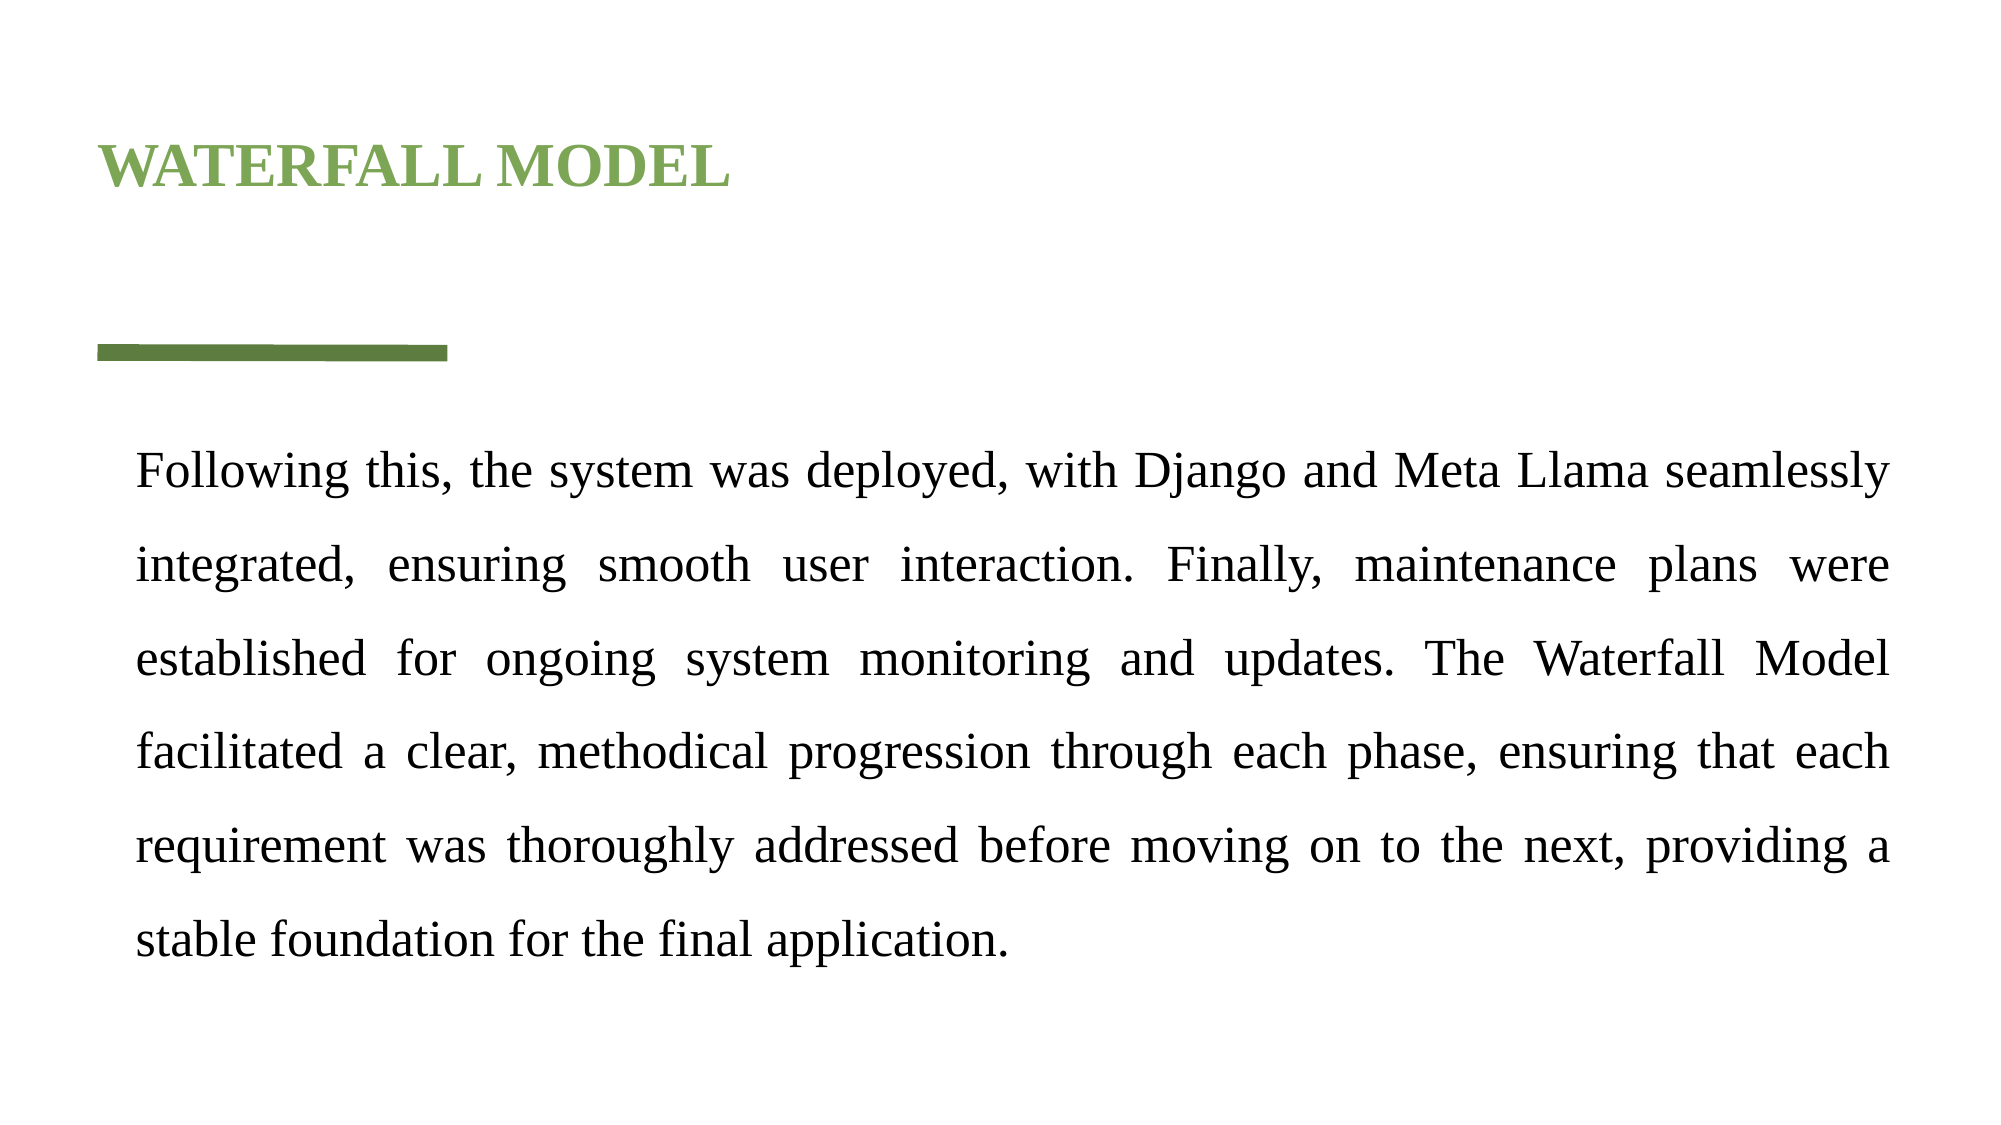

# WATERFALL MODEL
Following this, the system was deployed, with Django and Meta Llama seamlessly integrated, ensuring smooth user interaction. Finally, maintenance plans were established for ongoing system monitoring and updates. The Waterfall Model facilitated a clear, methodical progression through each phase, ensuring that each requirement was thoroughly addressed before moving on to the next, providing a stable foundation for the final application.